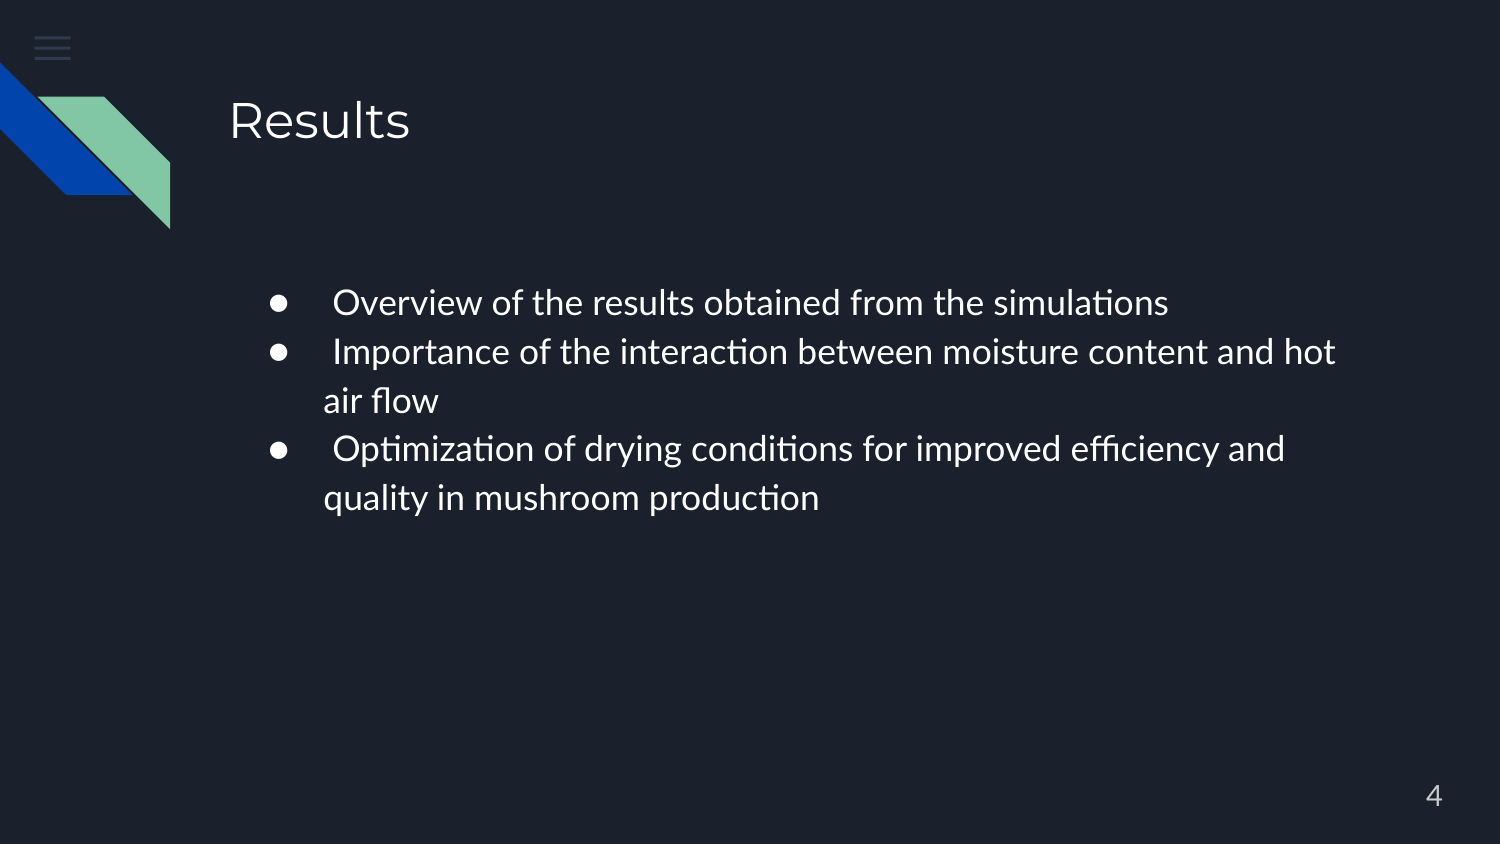

# Results

 Overview of the results obtained from the simulations
 Importance of the interaction between moisture content and hot air flow
 Optimization of drying conditions for improved efficiency and quality in mushroom production

4